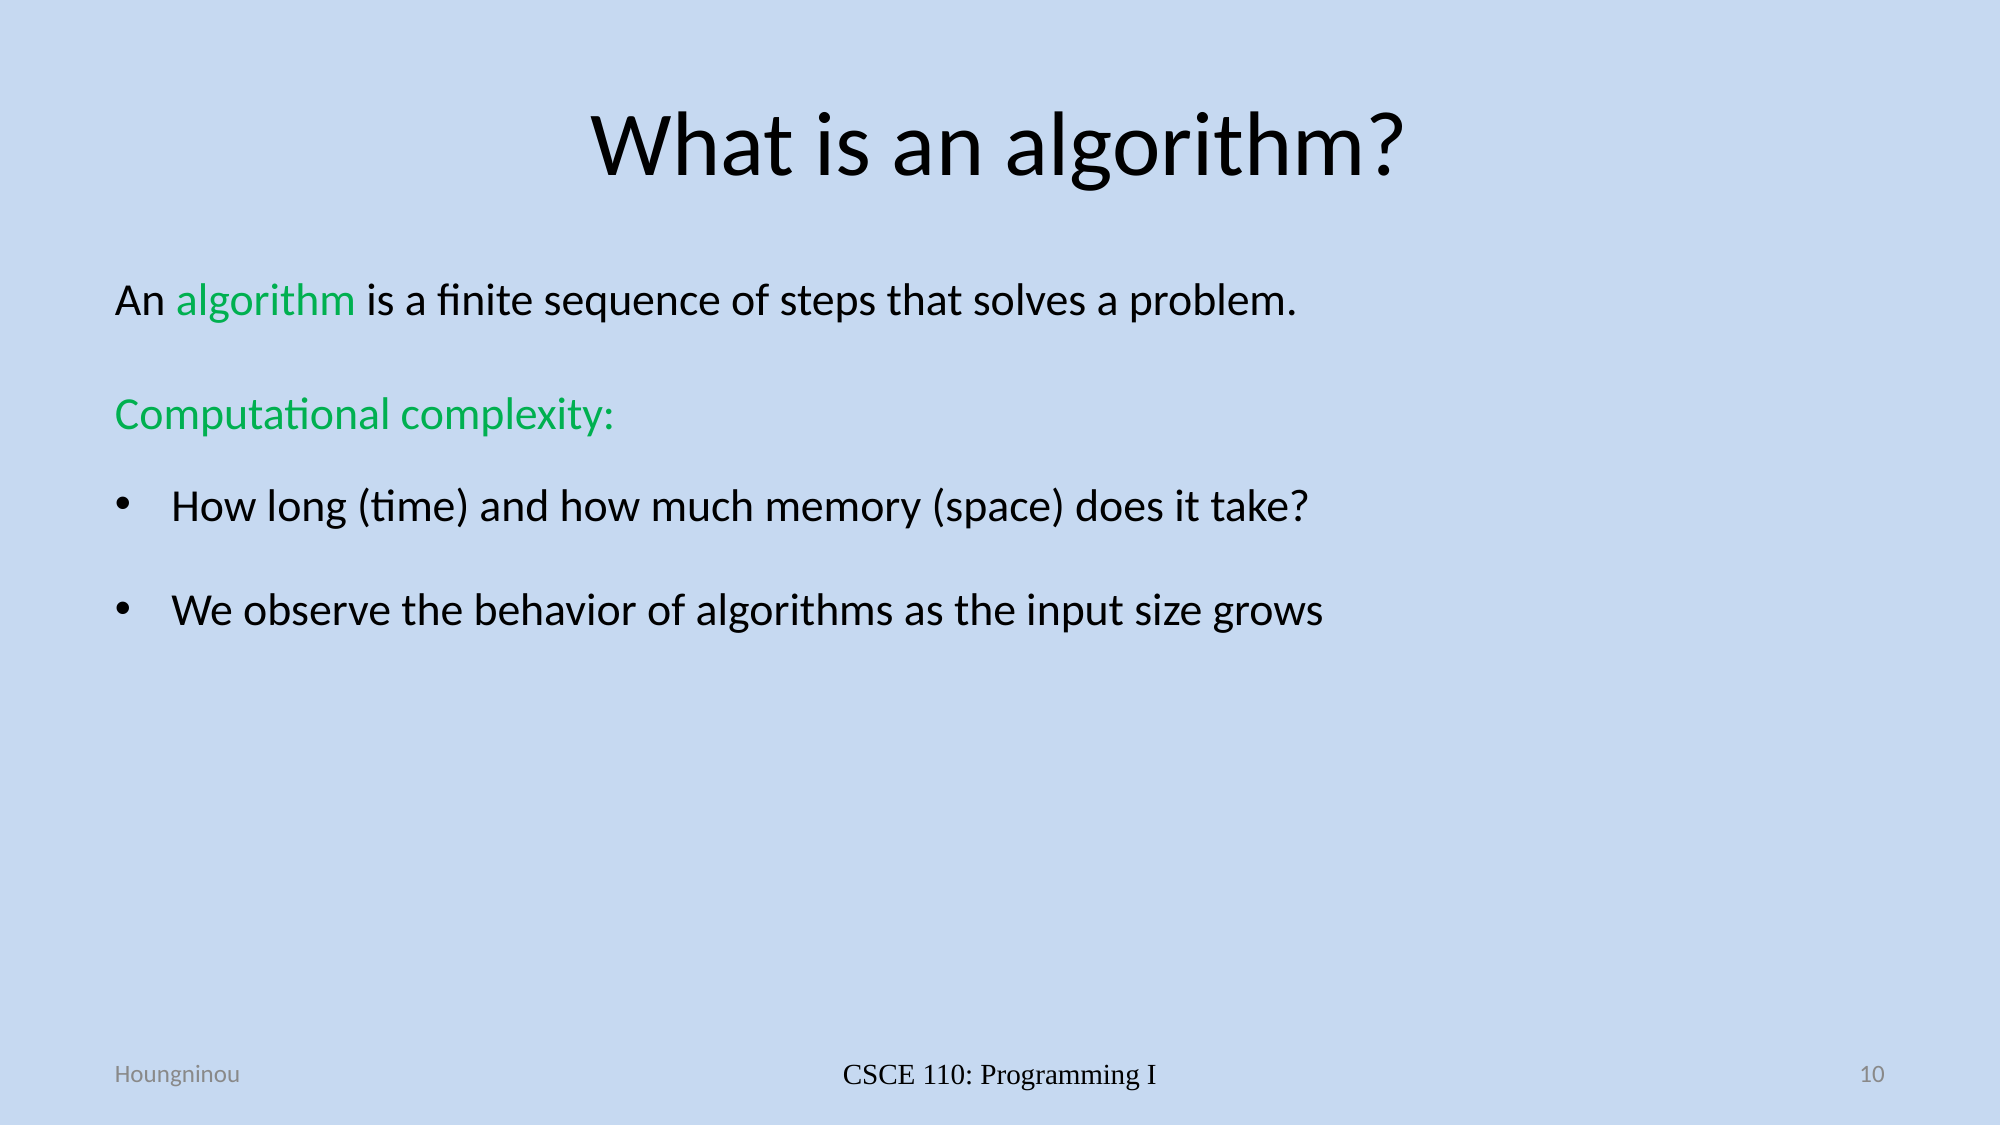

# What is an algorithm?
An algorithm is a finite sequence of steps that solves a problem.
Computational complexity:
How long (time) and how much memory (space) does it take?
We observe the behavior of algorithms as the input size grows
Houngninou
CSCE 110: Programming I
10